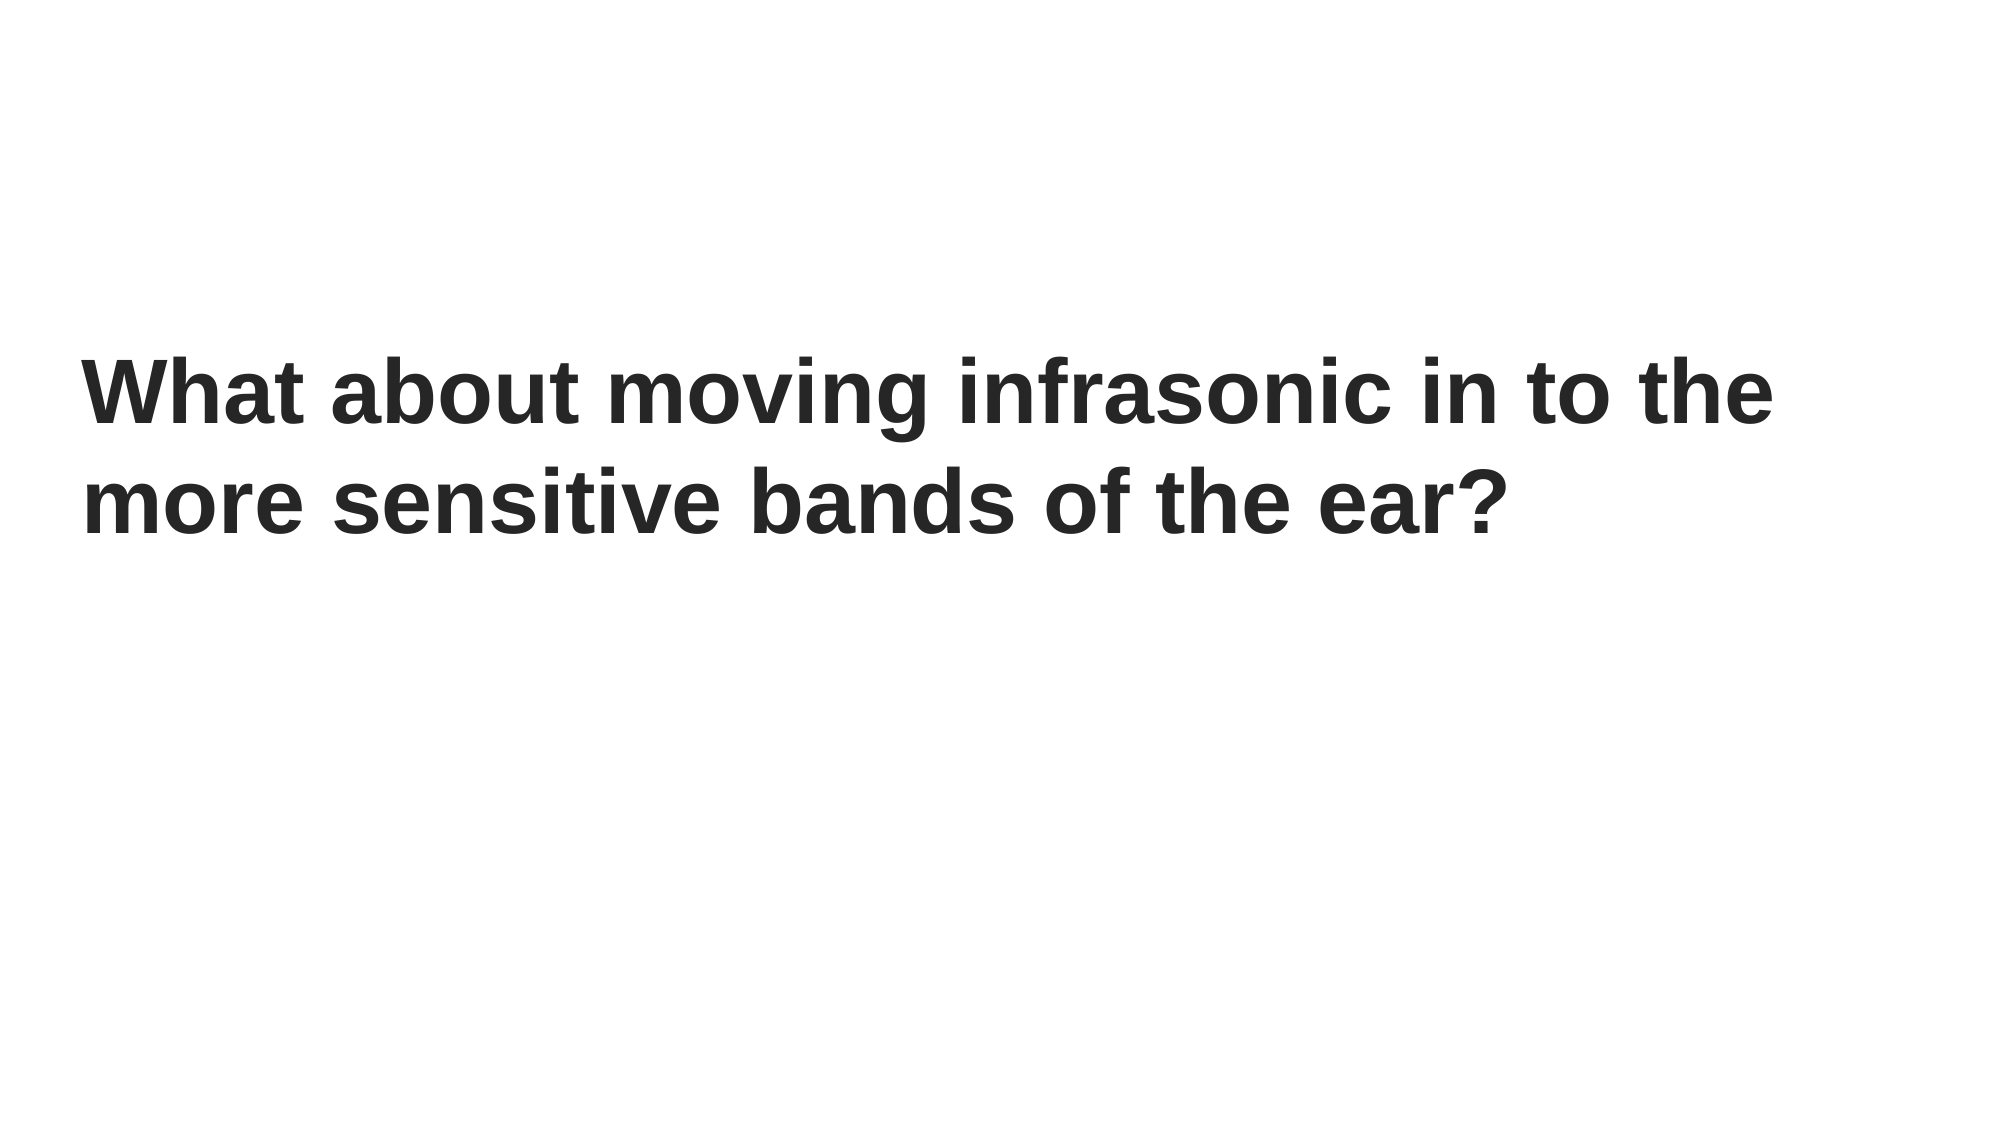

What about moving infrasonic in to the more sensitive bands of the ear?